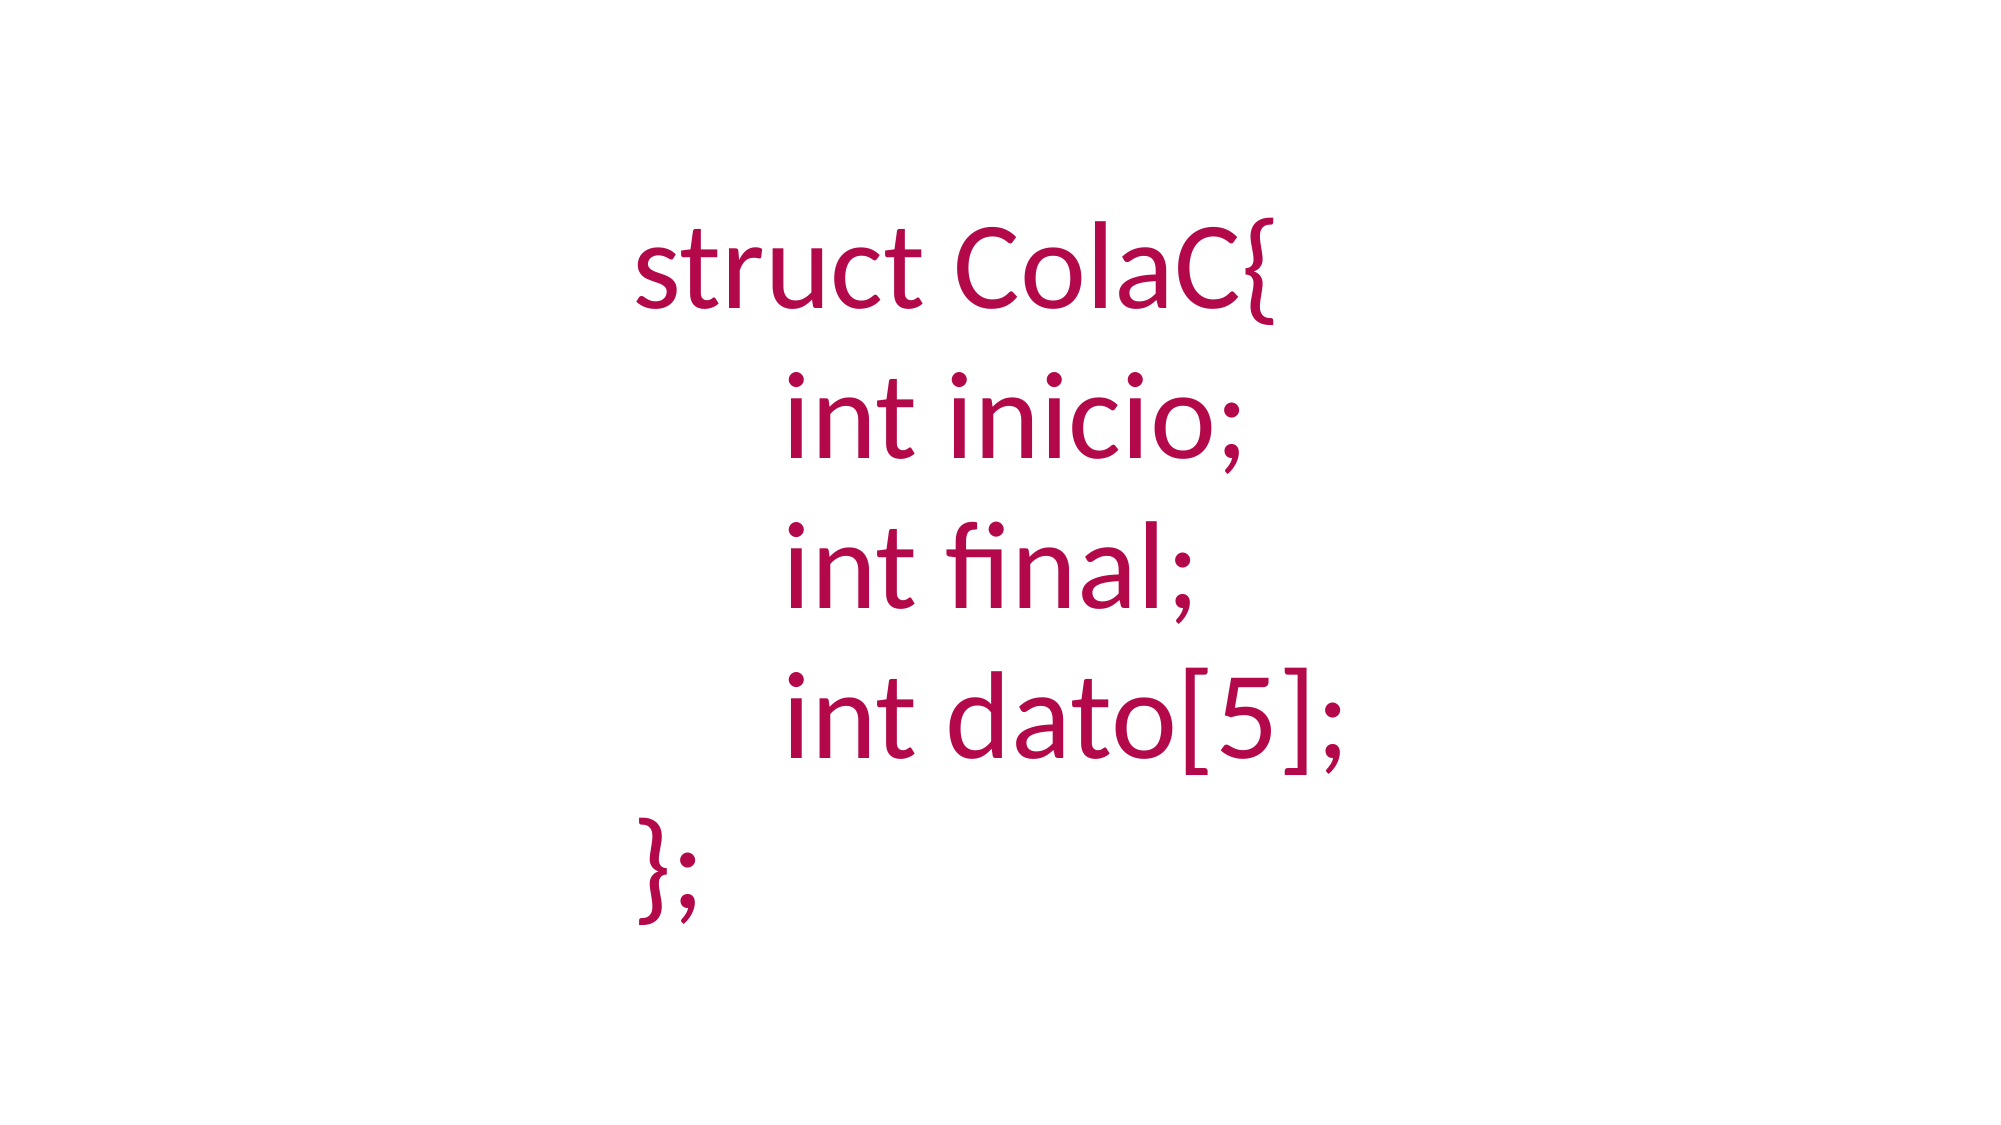

struct ColaC{
	int inicio;
	int final;
	int dato[5];
};